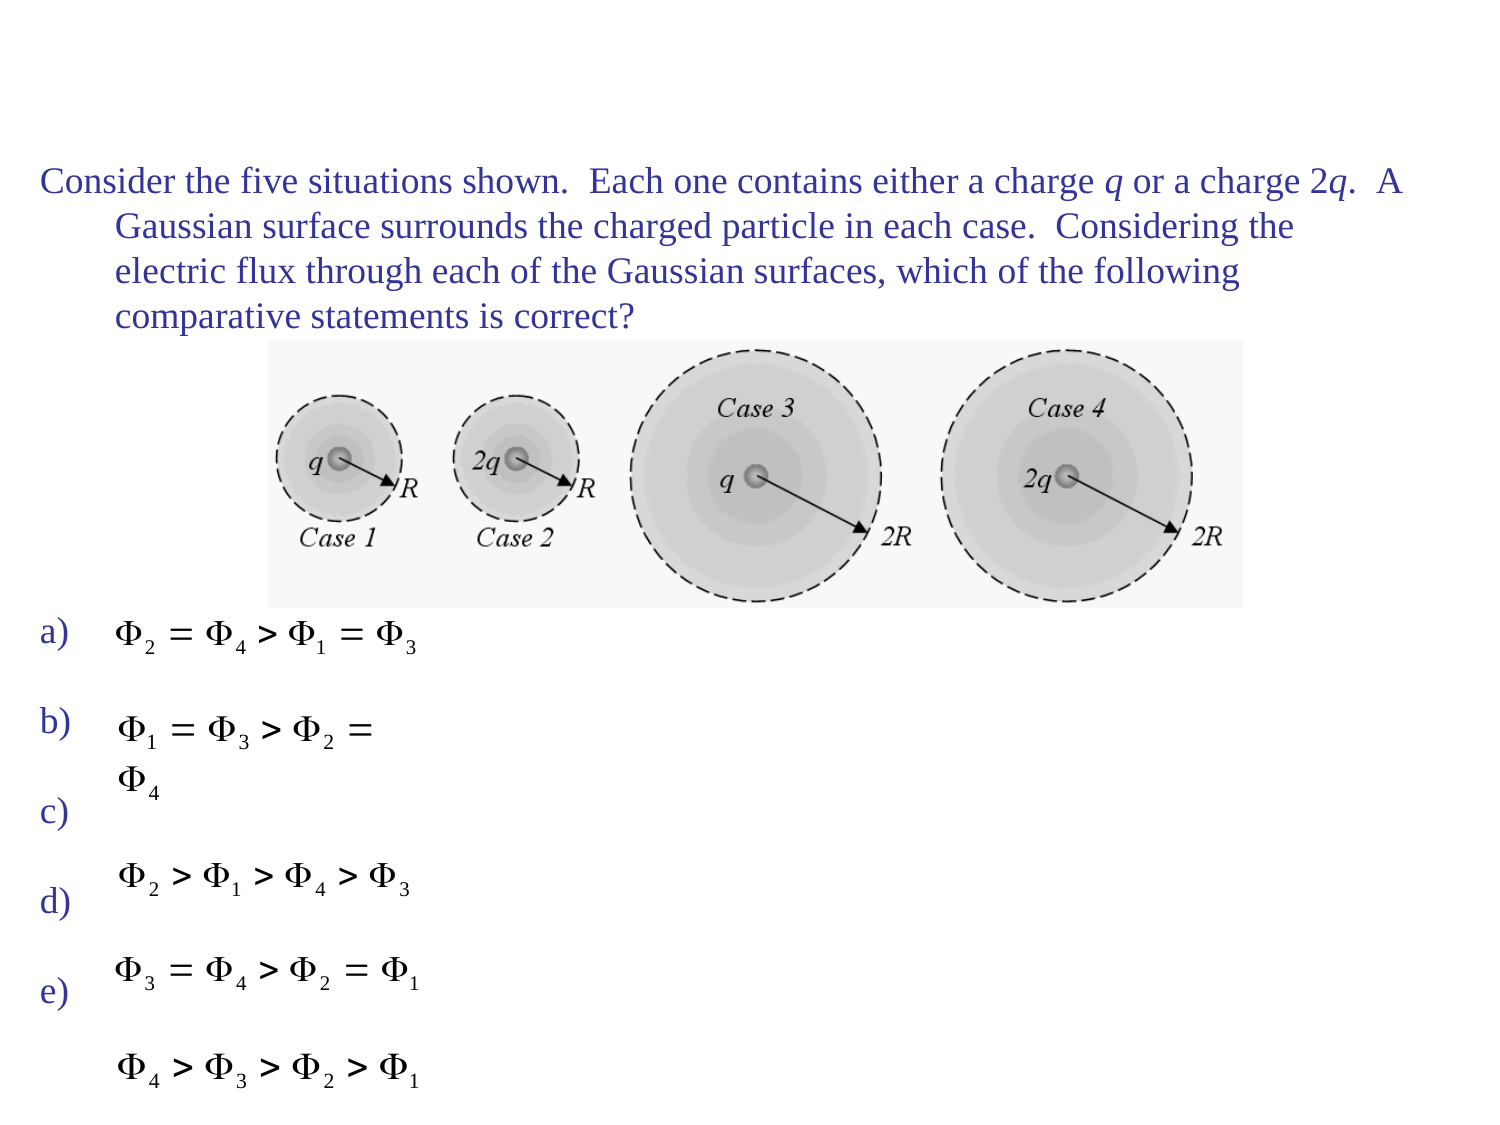

Consider the five situations shown.  Each one contains either a charge q or a charge 2q.  A Gaussian surface surrounds the charged particle in each case.  Considering the electric flux through each of the Gaussian surfaces, which of the following comparative statements is correct?

a)
Φ2  = Φ4  > Φ1  = Φ3

Φ1  = Φ3  > Φ2  = Φ4

Φ2  > Φ1  > Φ4  > Φ3

Φ3  = Φ4  > Φ2  = Φ1

Φ4  > Φ3  > Φ2  > Φ1
b)
c)
d)
e)